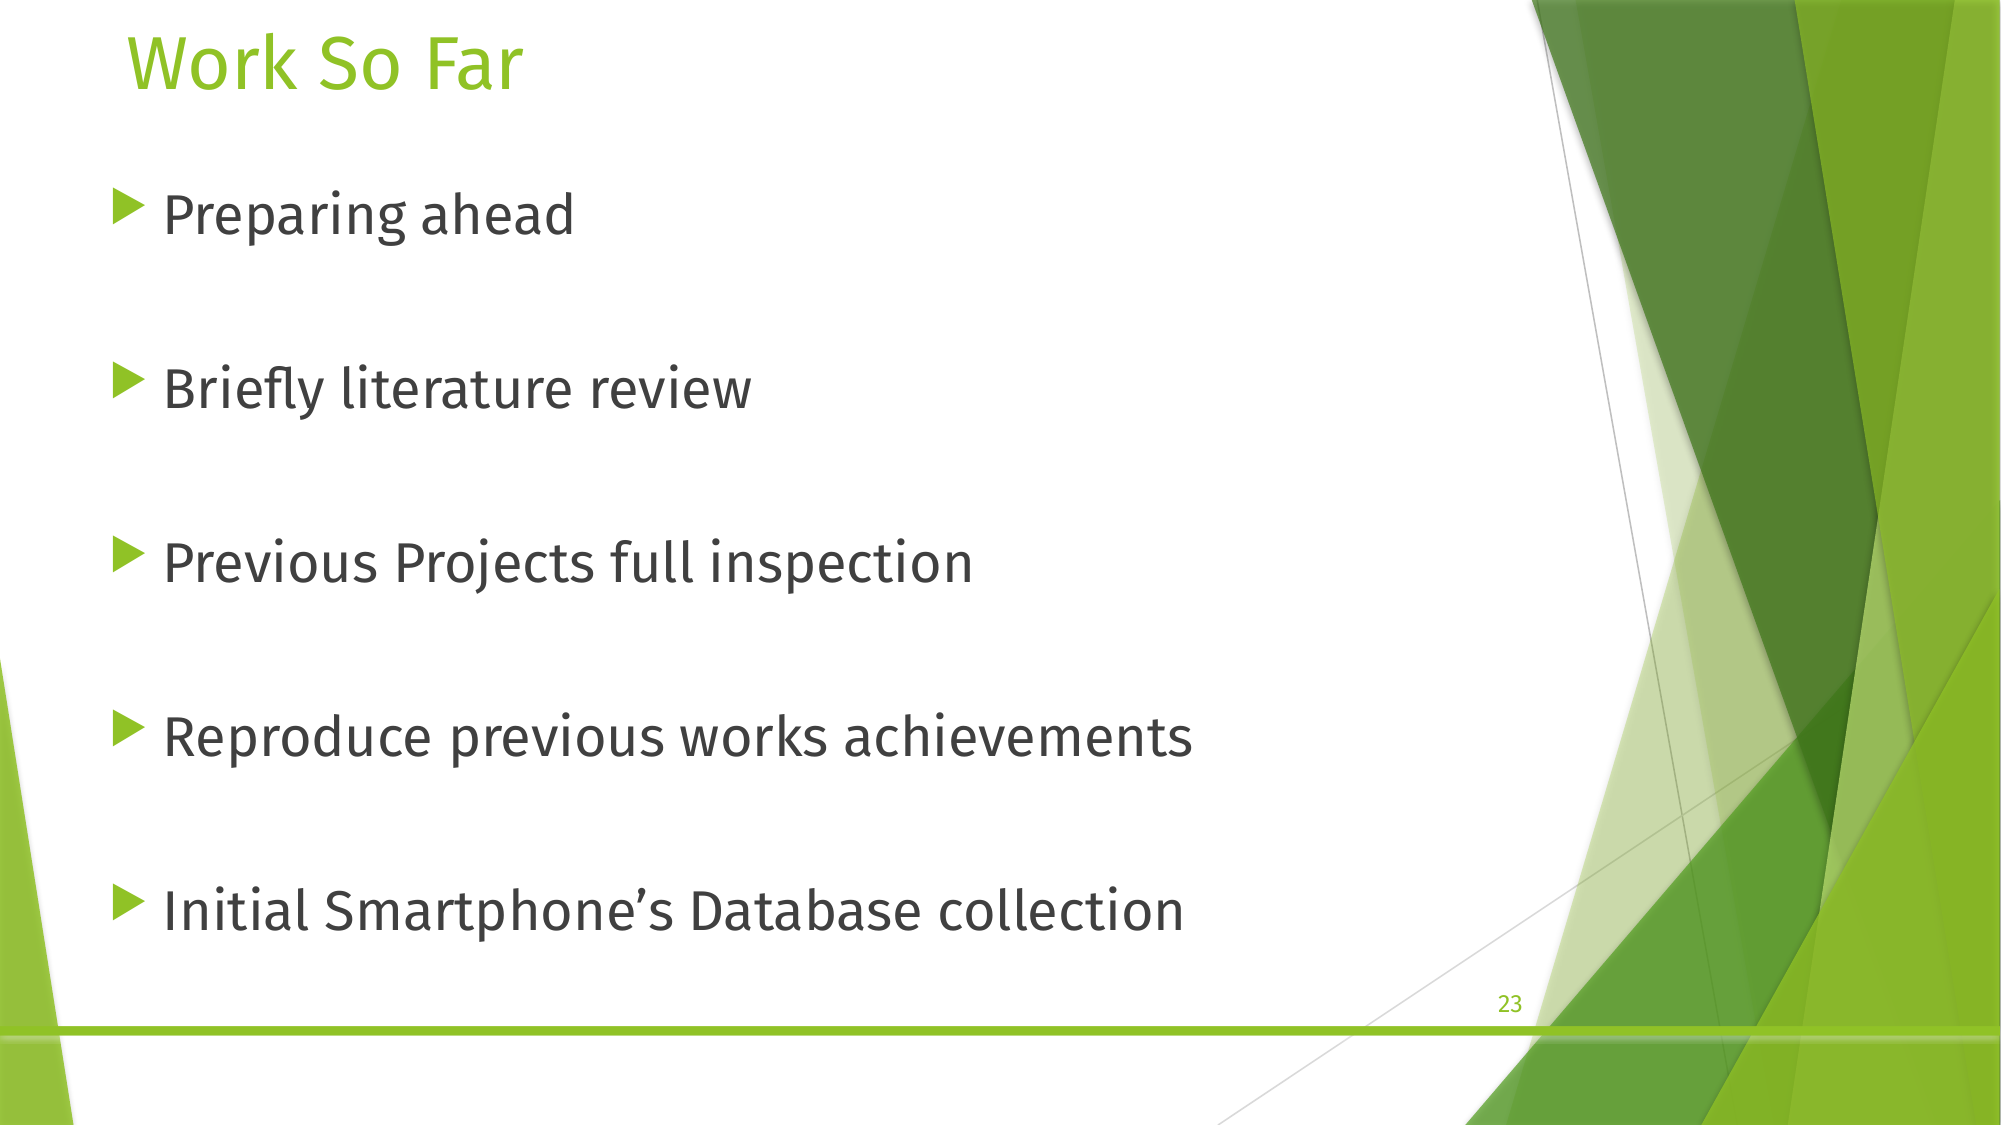

# Work So Far
Preparing ahead

Briefly literature review

Previous Projects full inspection

Reproduce previous works achievements

Initial Smartphone’s Database collection

23